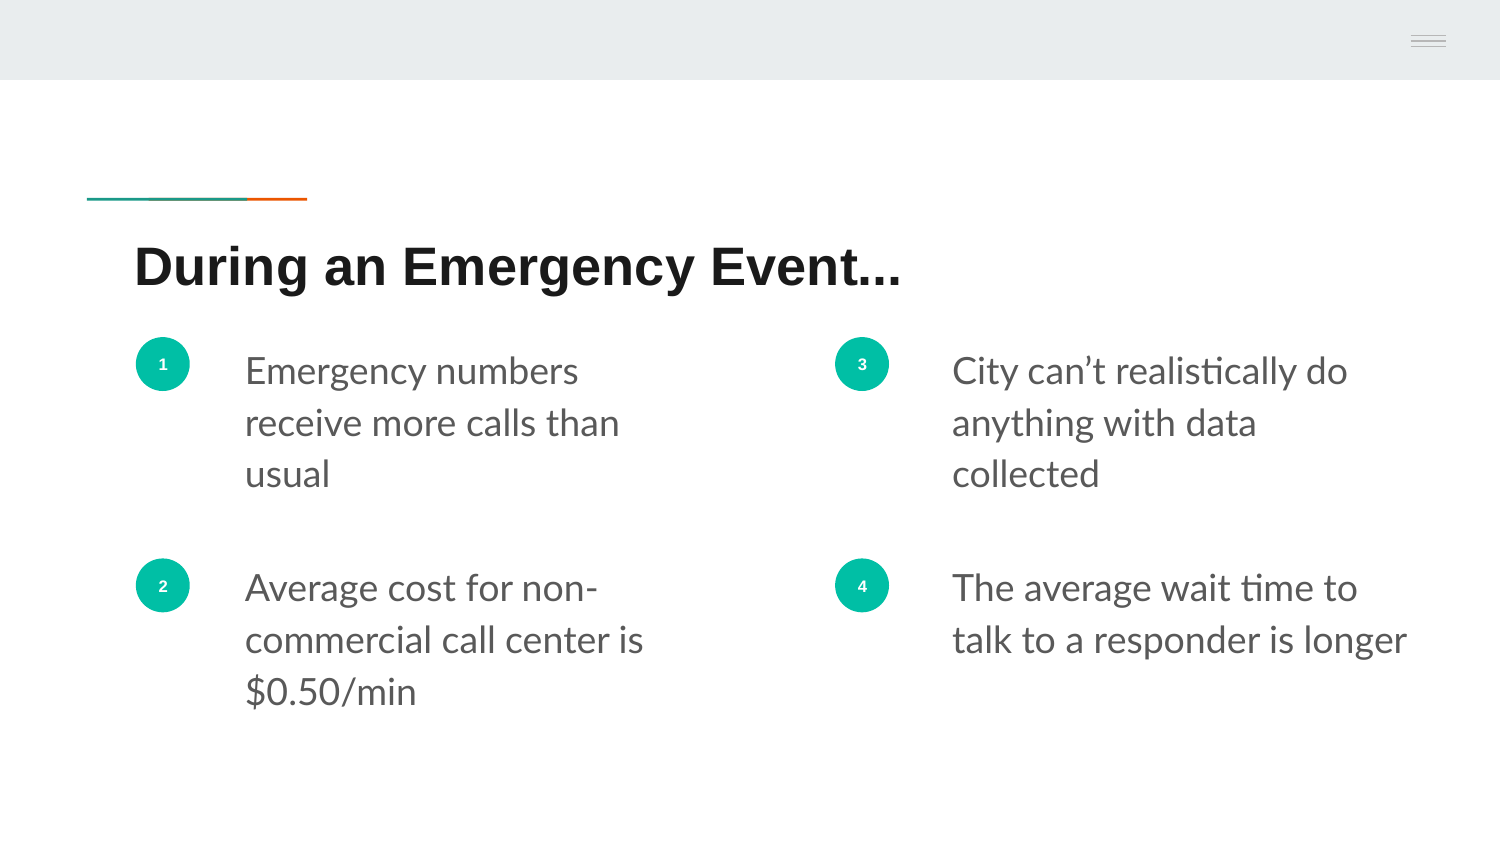

# During an Emergency Event...
Emergency numbers receive more calls than usual
City can’t realistically do anything with data collected
1
3
Average cost for non-commercial call center is $0.50/min
The average wait time to talk to a responder is longer
2
4